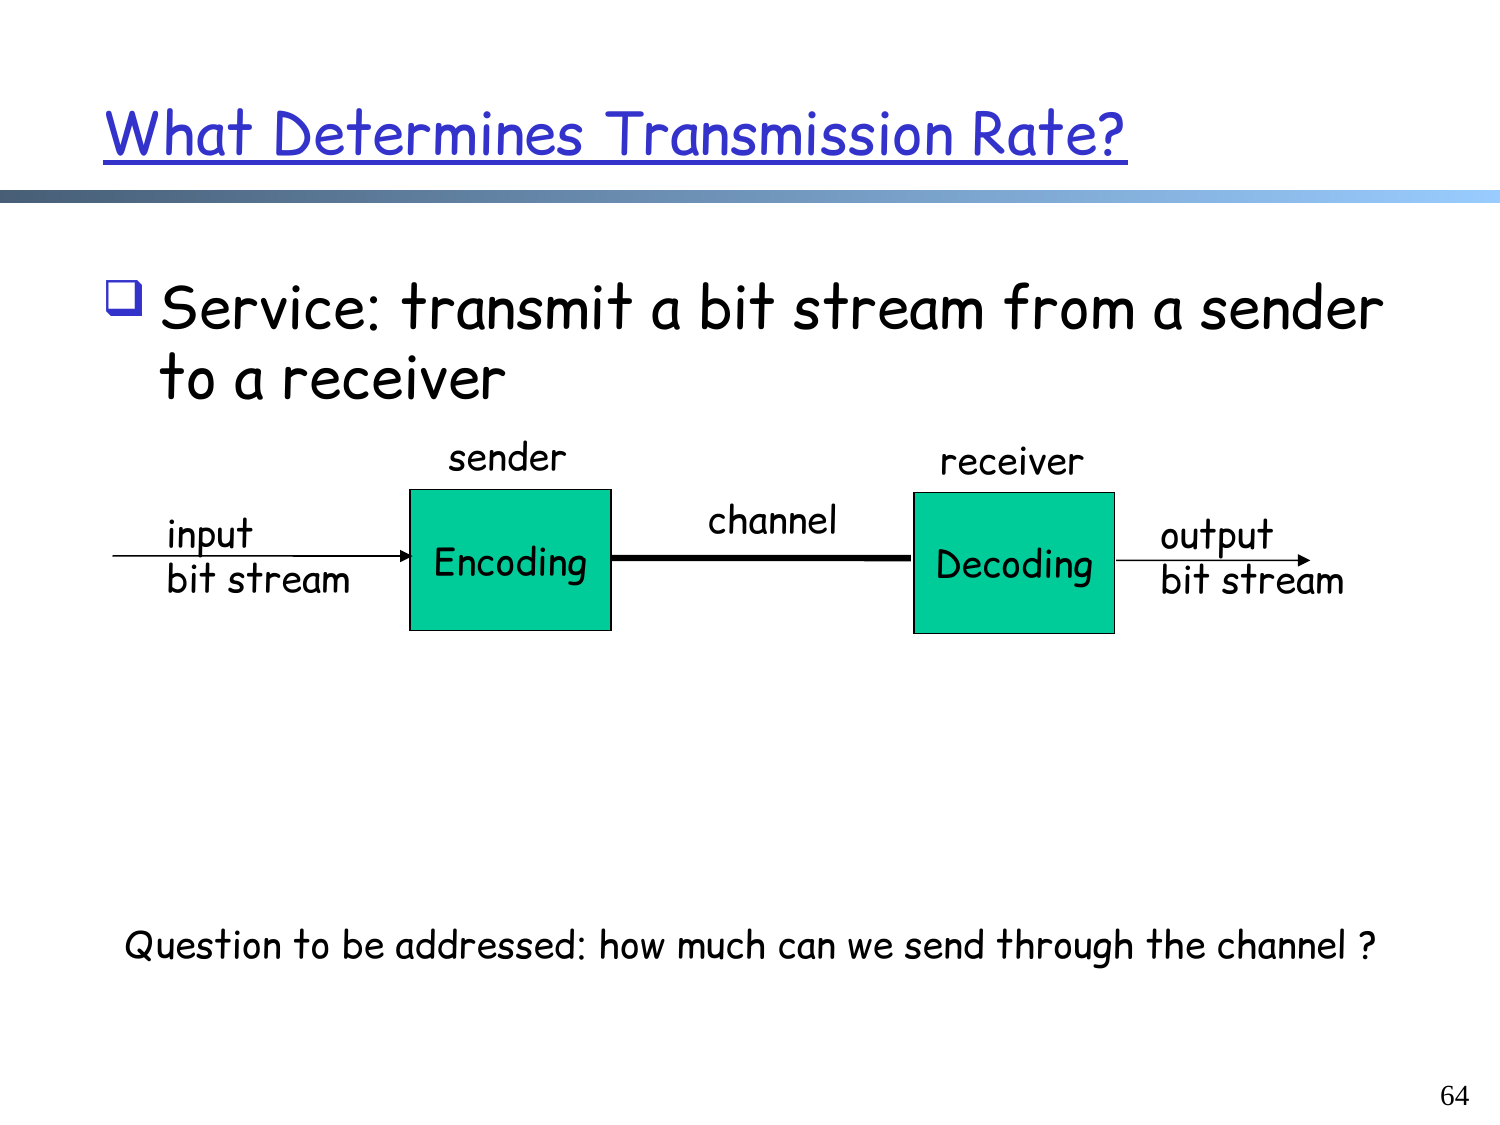

# What Determines Transmission Rate?
Service: transmit a bit stream from a sender to a receiver

sender
receiver
channel
Encoding
Decoding
input
bit stream
output
bit stream

Question to be addressed: how much can we send through the channel ?
64